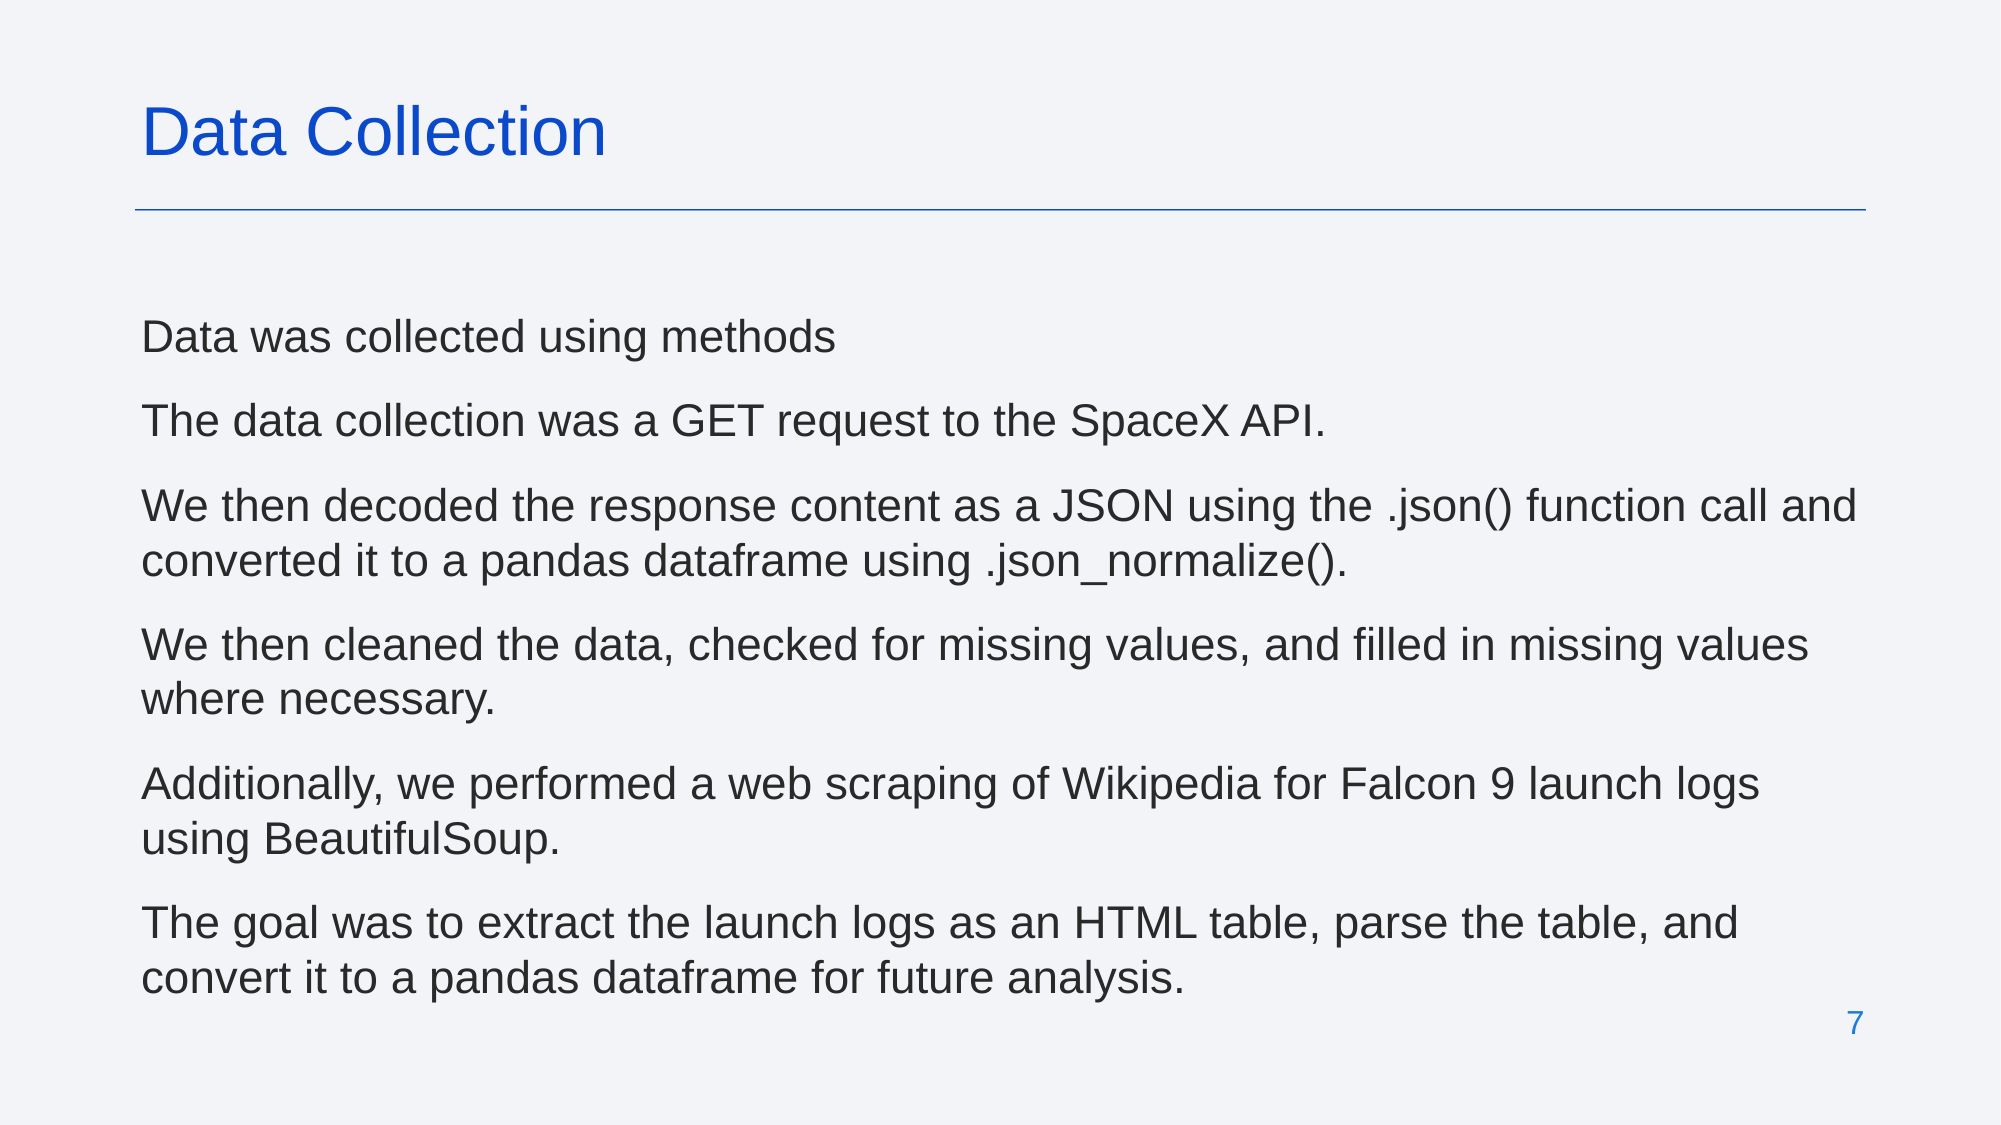

Data Collection
Data was collected using methods
The data collection was a GET request to the SpaceX API.
We then decoded the response content as a JSON using the .json() function call and converted it to a pandas dataframe using .json_normalize().
We then cleaned the data, checked for missing values, and filled in missing values ​​where necessary.
Additionally, we performed a web scraping of Wikipedia for Falcon 9 launch logs using BeautifulSoup.
The goal was to extract the launch logs as an HTML table, parse the table, and convert it to a pandas dataframe for future analysis.

7